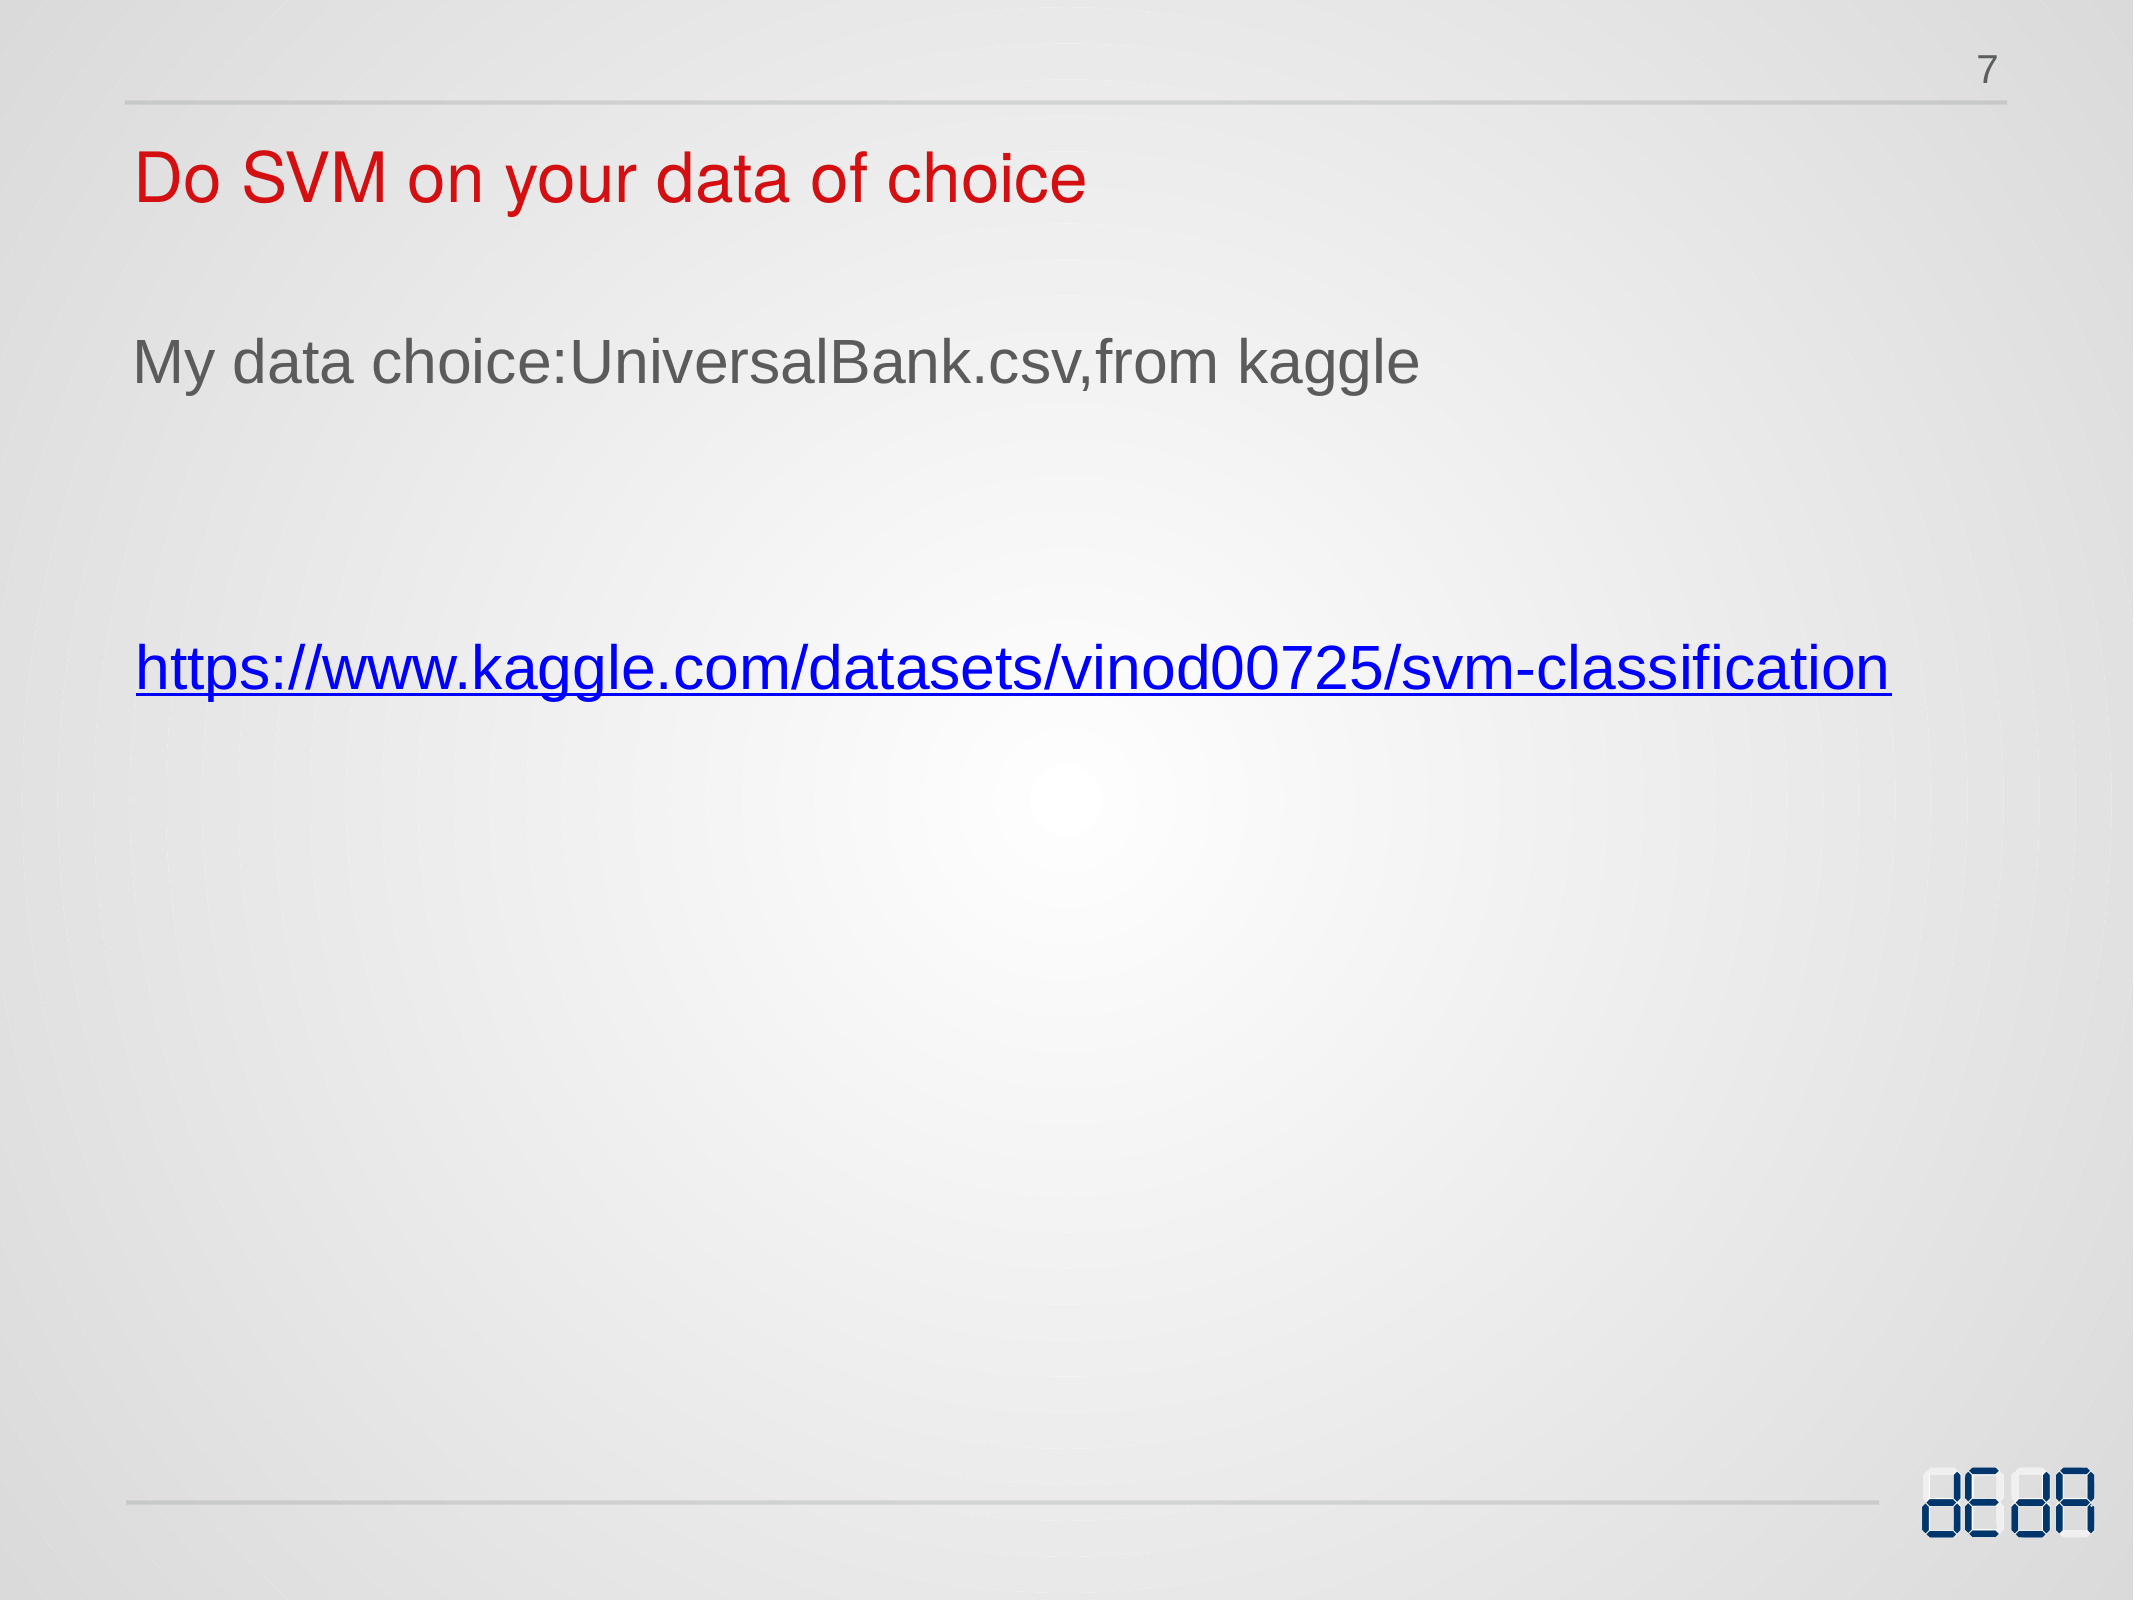

7
Do SVM on your data of choice
My data choice:UniversalBank.csv,from kaggle

https://www.kaggle.com/datasets/vinod00725/svm-classification